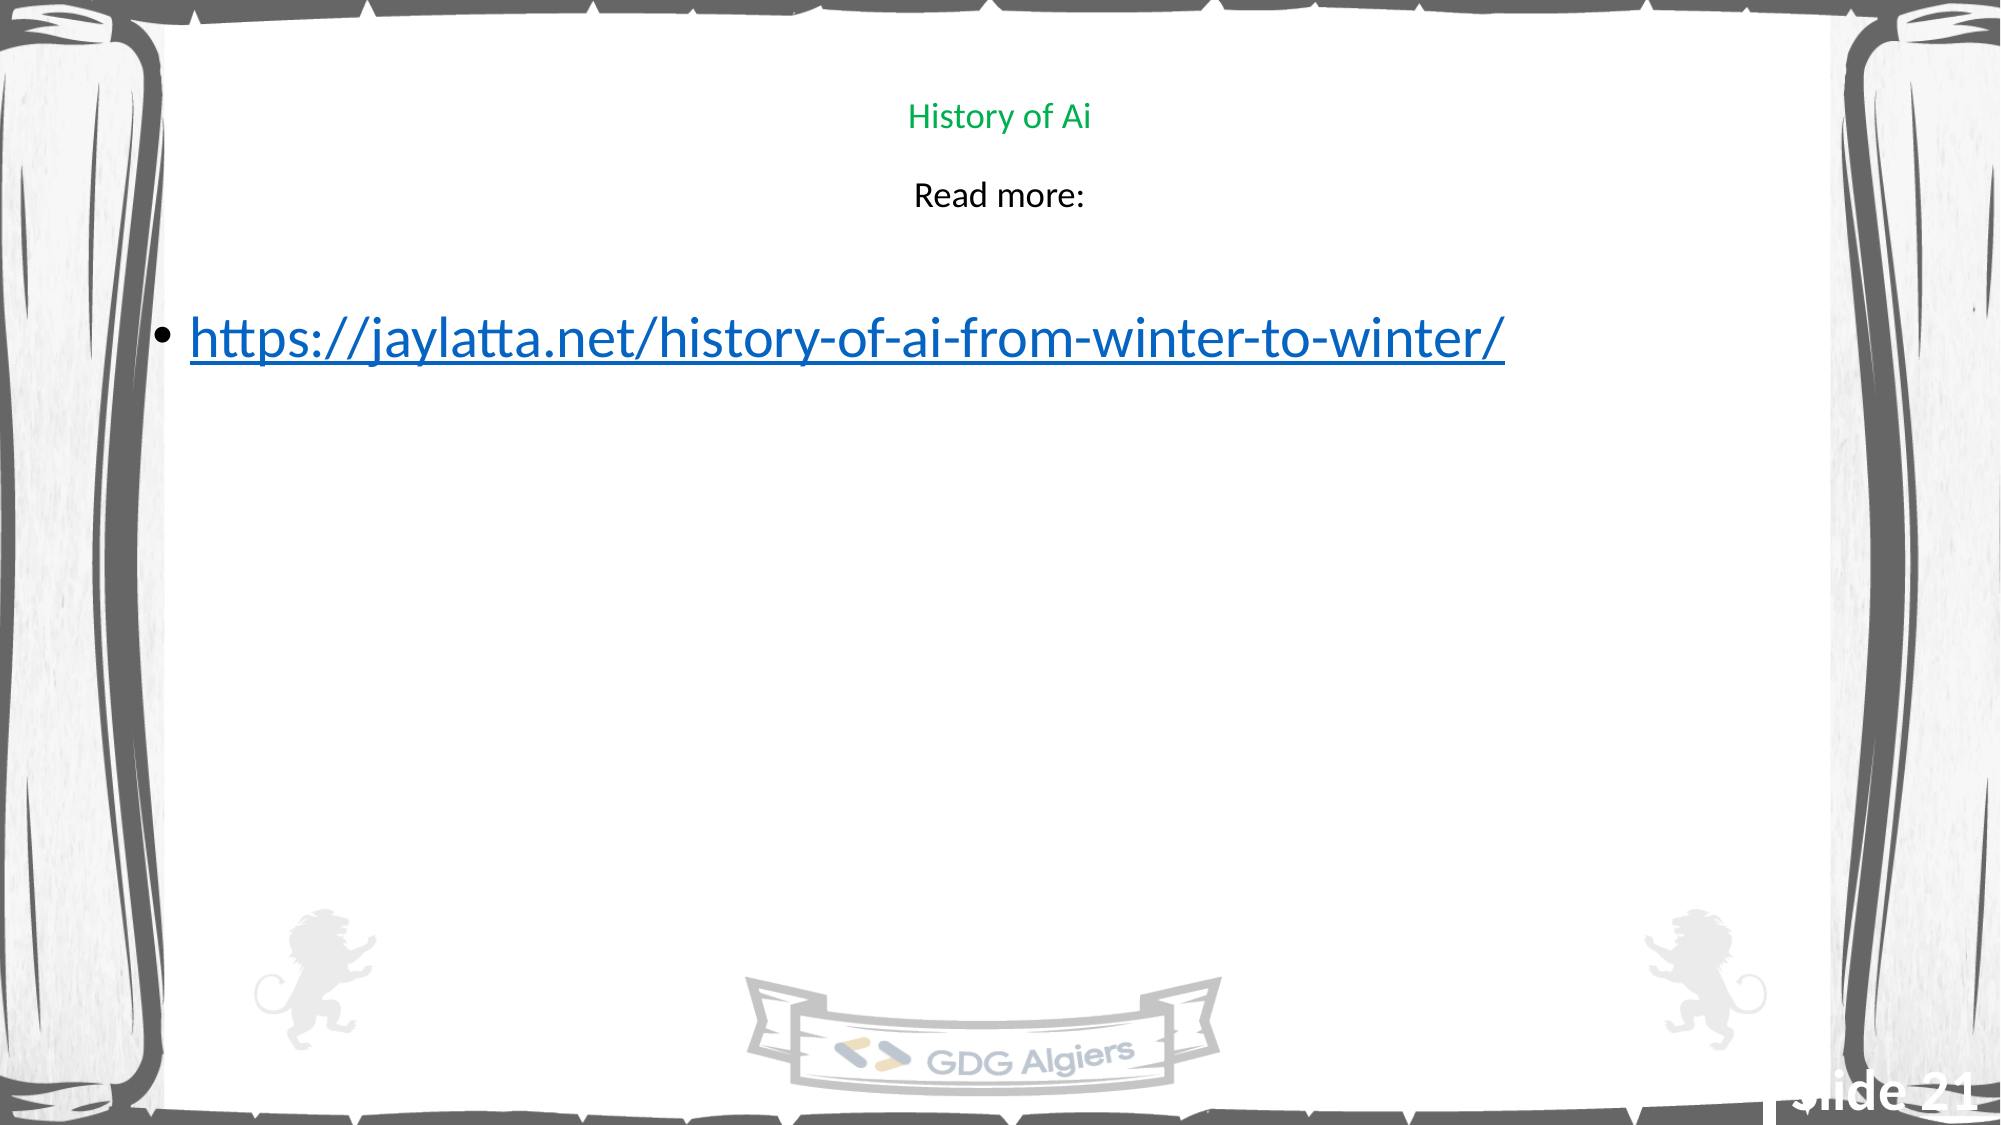

# History of Ai Read more:
https://jaylatta.net/history-of-ai-from-winter-to-winter/

Slide 21